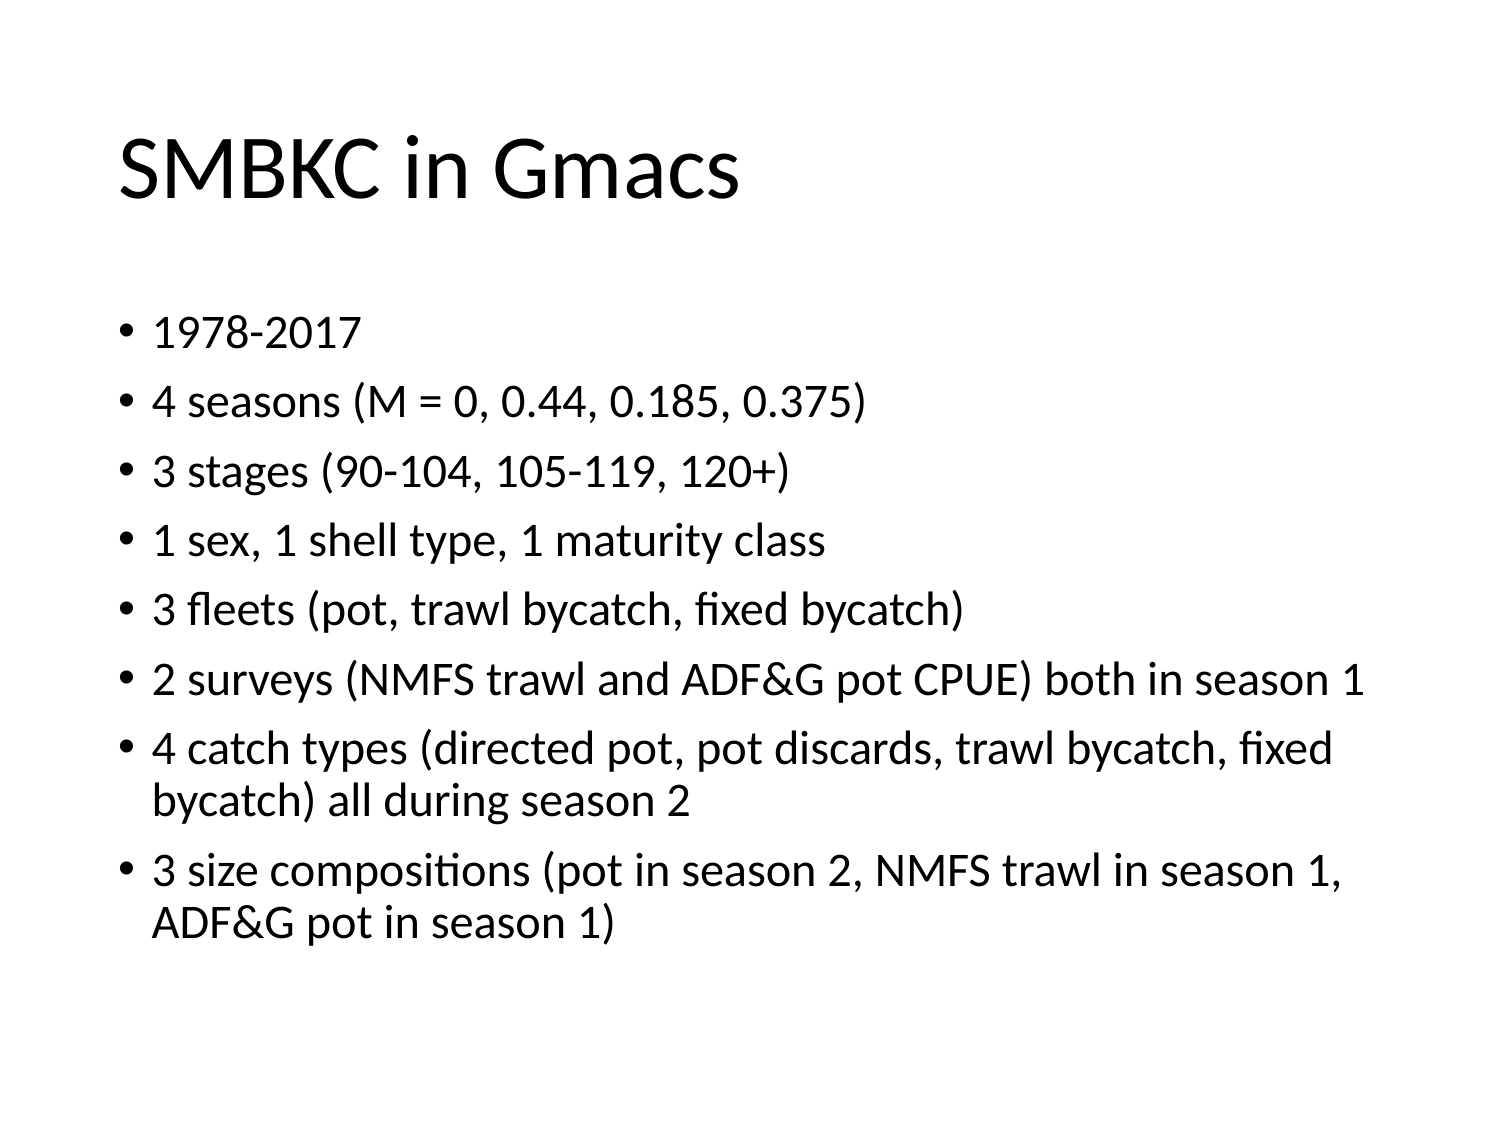

# SMBKC in Gmacs
1978-2017
4 seasons (M = 0, 0.44, 0.185, 0.375)
3 stages (90-104, 105-119, 120+)
1 sex, 1 shell type, 1 maturity class
3 fleets (pot, trawl bycatch, fixed bycatch)
2 surveys (NMFS trawl and ADF&G pot CPUE) both in season 1
4 catch types (directed pot, pot discards, trawl bycatch, fixed bycatch) all during season 2
3 size compositions (pot in season 2, NMFS trawl in season 1, ADF&G pot in season 1)